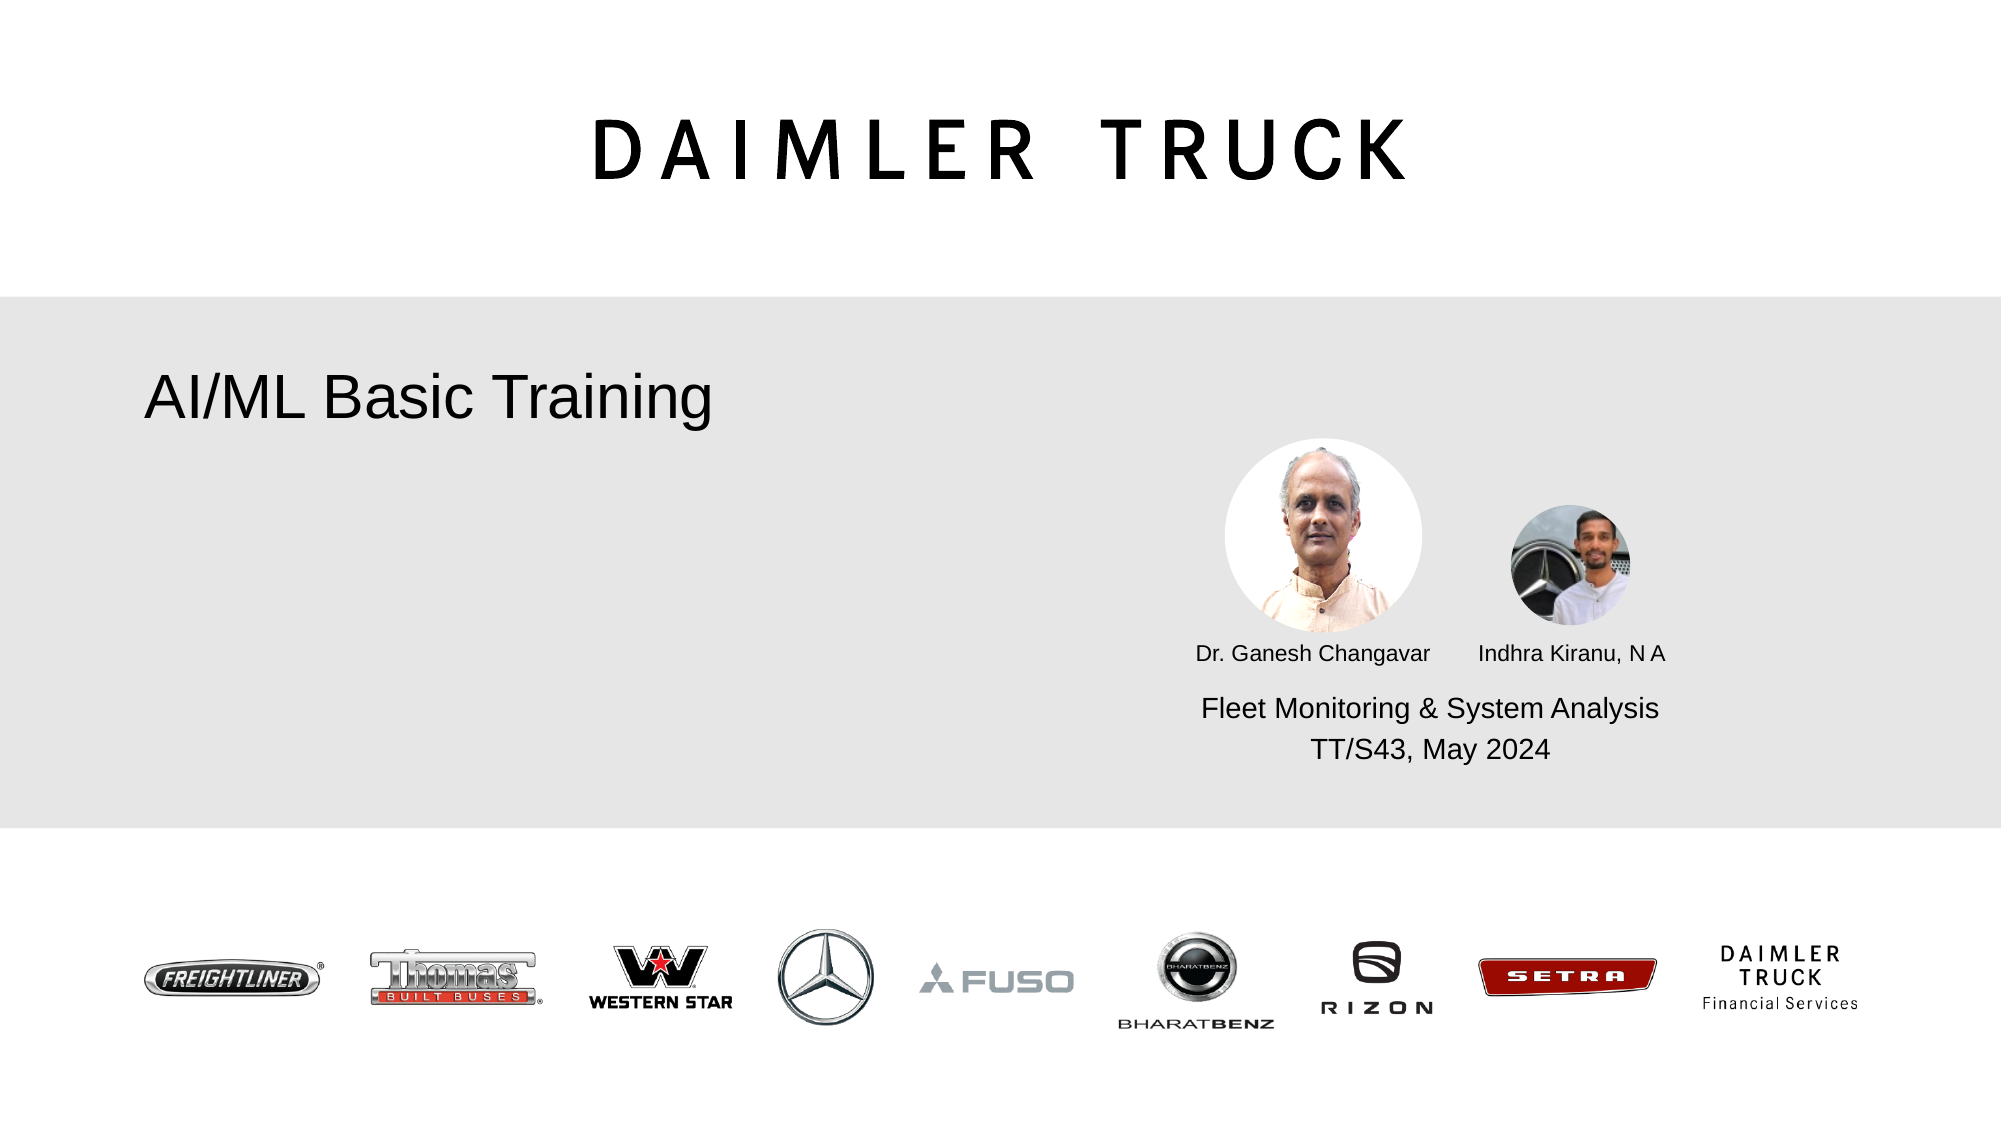

# AI/ML Basic Training

Dr. Ganesh Changavar

Indhra Kiranu, N A
Fleet Monitoring & System Analysis
TT/S43, May 2024